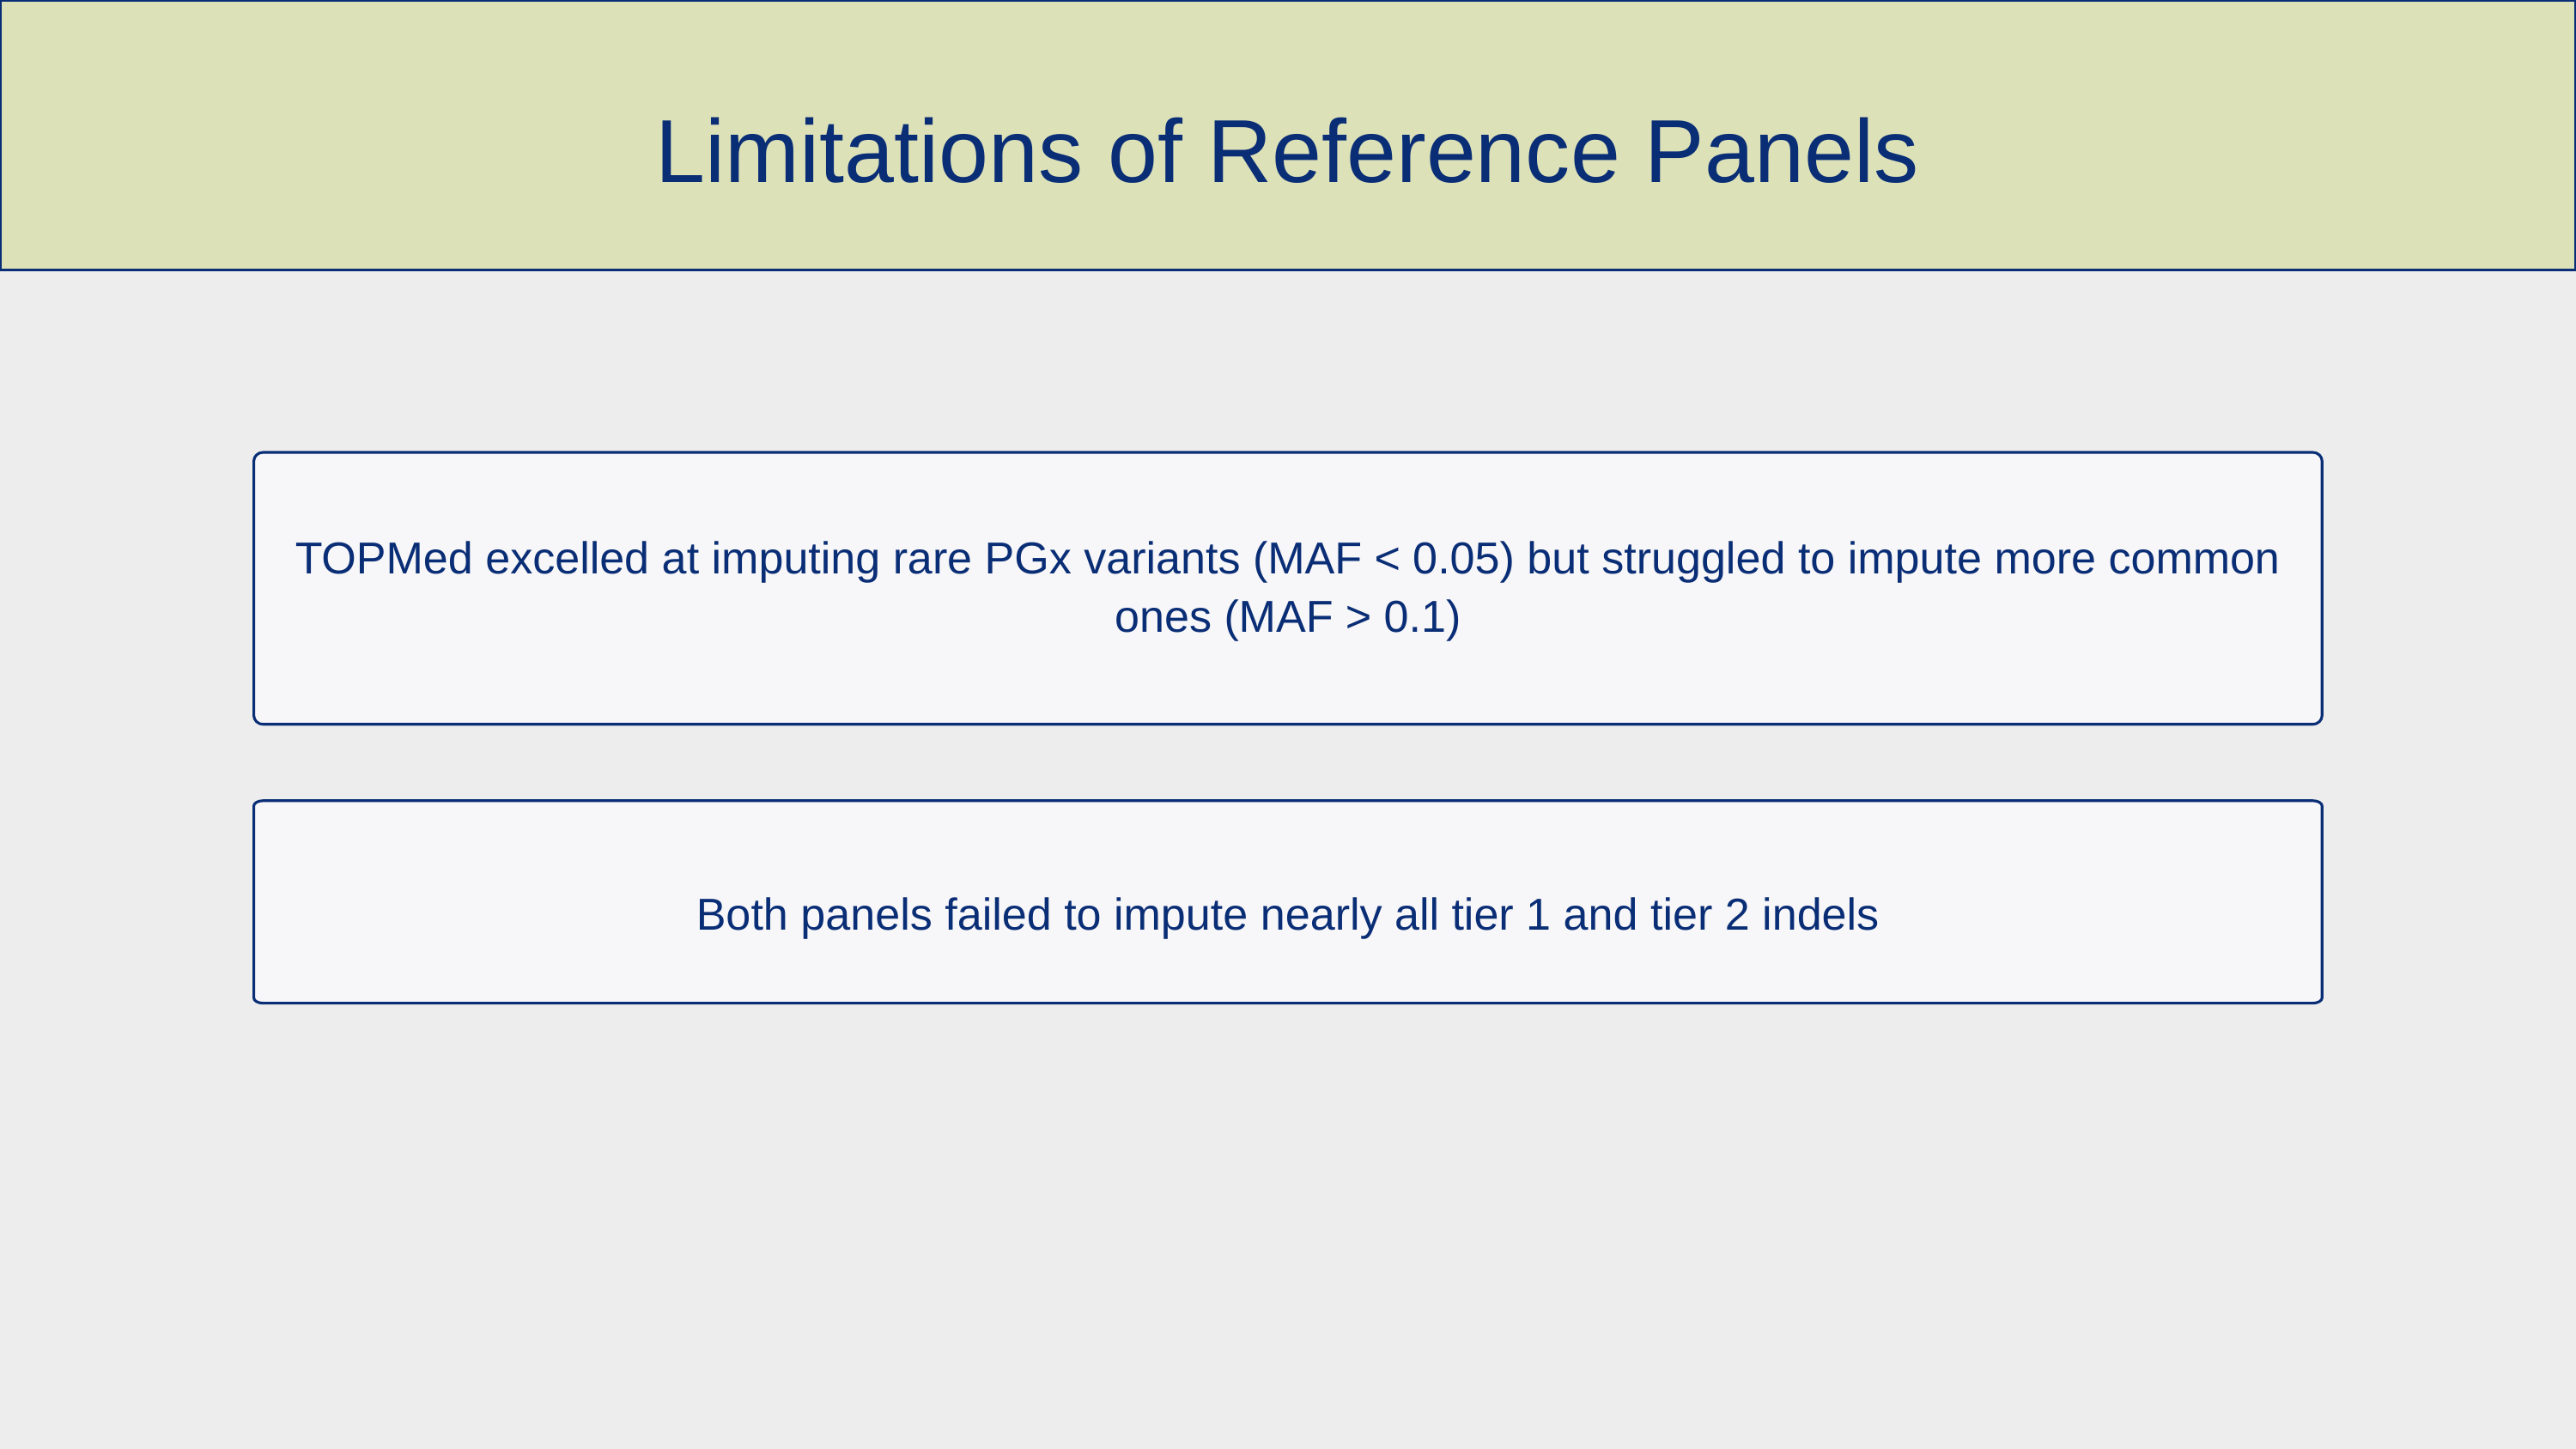

Limitations of Reference Panels

TOPMed excelled at imputing rare PGx variants (MAF < 0.05) but struggled to impute more common ones (MAF > 0.1)

Both panels failed to impute nearly all tier 1 and tier 2 indels